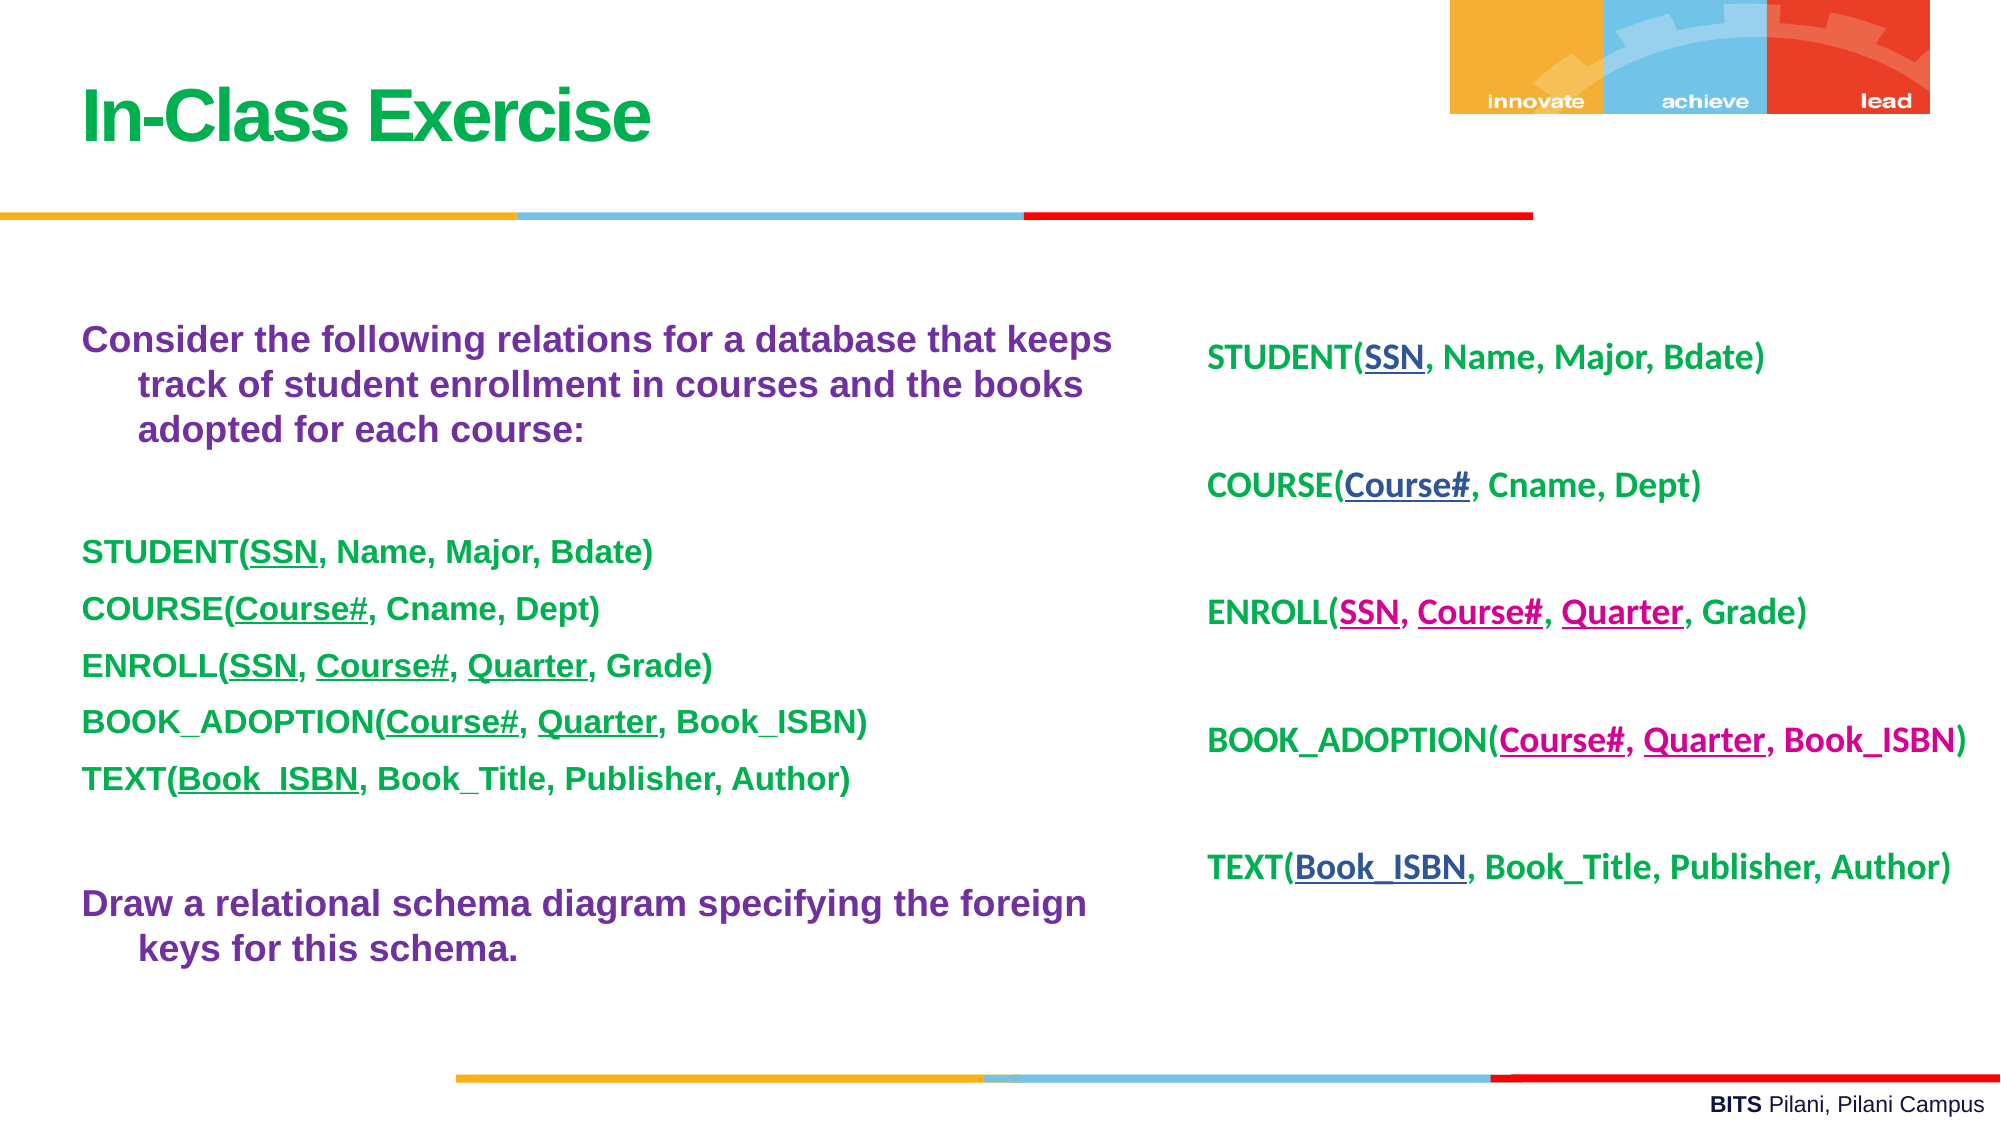

In-Class Exercise

Consider the following relations for a database that keeps track of student enrollment in courses and the books adopted for each course:

STUDENT(SSN, Name, Major, Bdate)
COURSE(Course#, Cname, Dept)
ENROLL(SSN, Course#, Quarter, Grade)
BOOK_ADOPTION(Course#, Quarter, Book_ISBN)
TEXT(Book_ISBN, Book_Title, Publisher, Author)

Draw a relational schema diagram specifying the foreign keys for this schema.
STUDENT(SSN, Name, Major, Bdate)

COURSE(Course#, Cname, Dept)

ENROLL(SSN, Course#, Quarter, Grade)

BOOK_ADOPTION(Course#, Quarter, Book_ISBN)

TEXT(Book_ISBN, Book_Title, Publisher, Author)